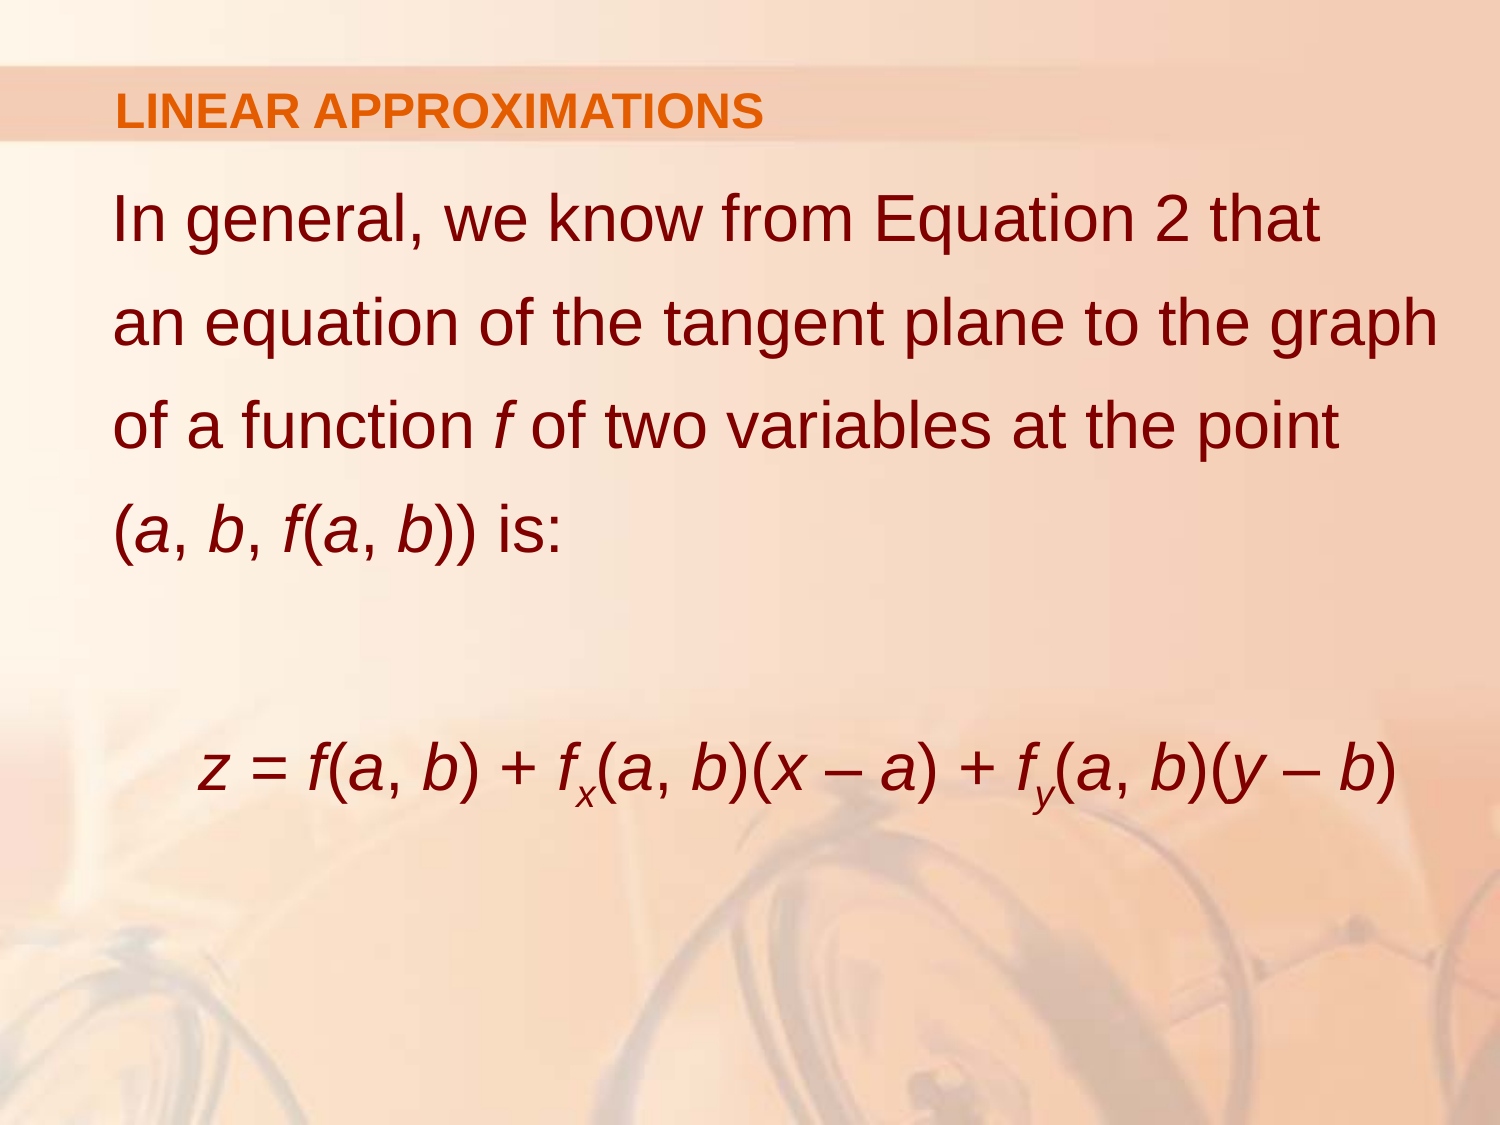

# LINEAR APPROXIMATIONS
In general, we know from Equation 2 that
an equation of the tangent plane to the graph of a function f of two variables at the point
(a, b, f(a, b)) is:

z = f(a, b) + fx(a, b)(x – a) + fy(a, b)(y – b)